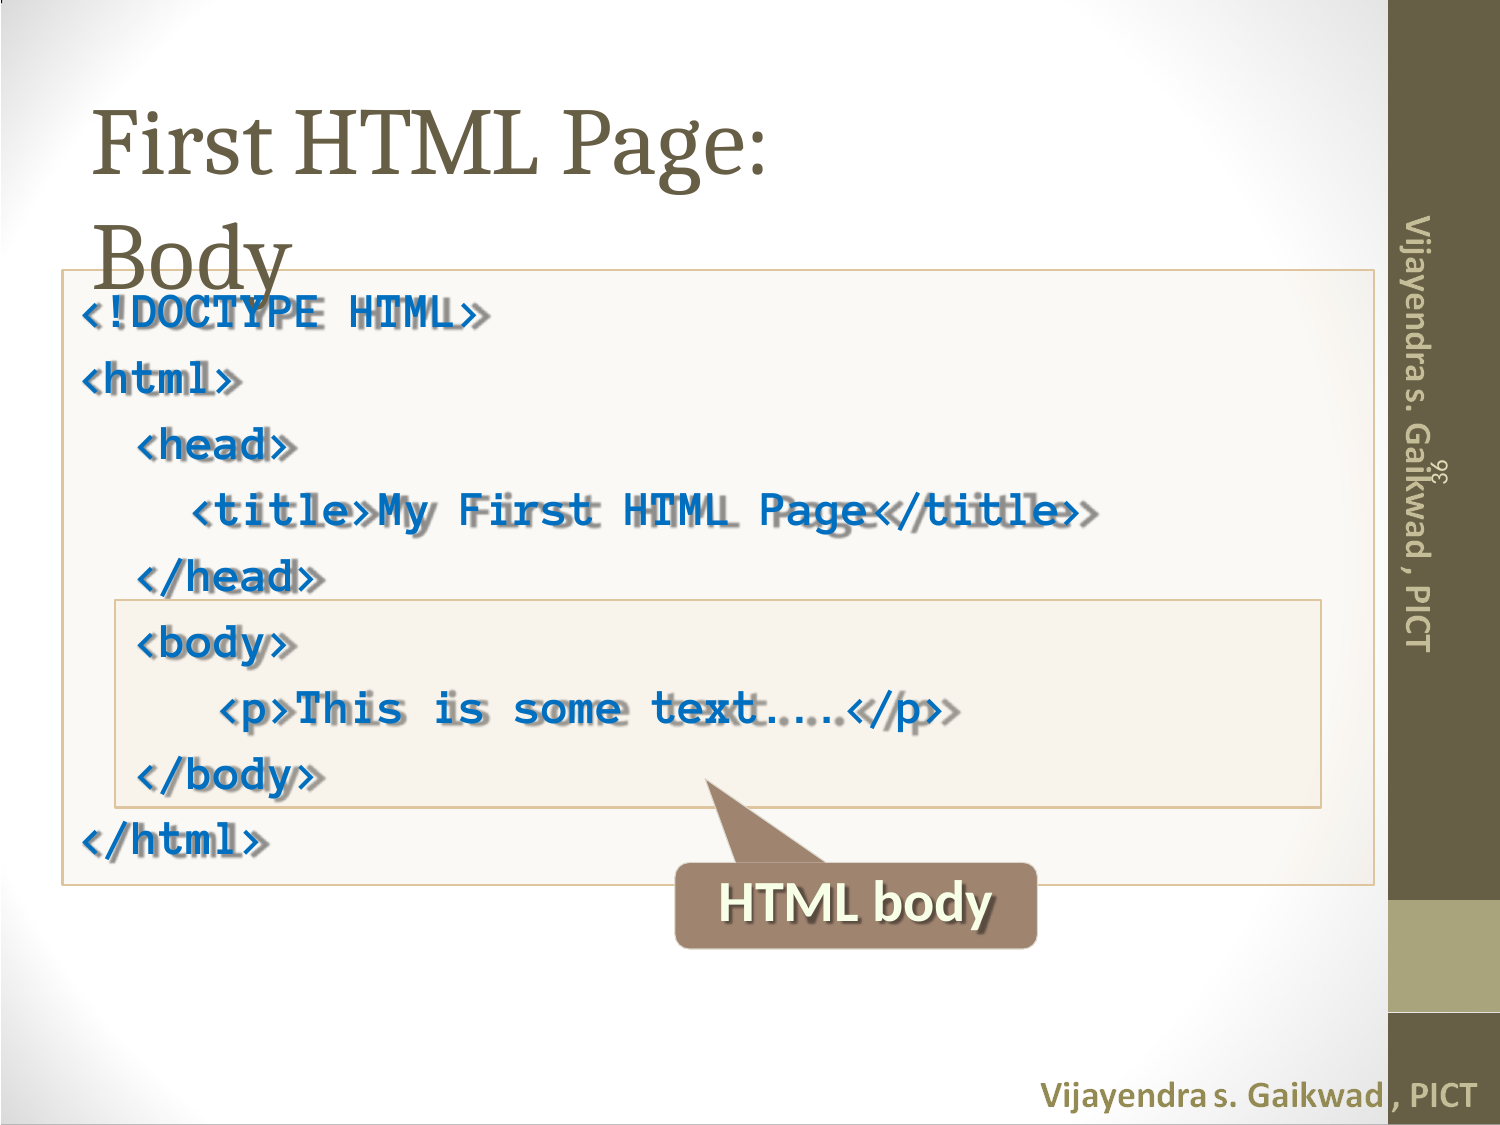

# First HTML Page: Body

<!DOCTYPE HTML>
<html>
<head>
<title>My First HTML Page</title>
</head>
<body>
<p>This is some text...</p>
</body>
</html>
HTML body
36